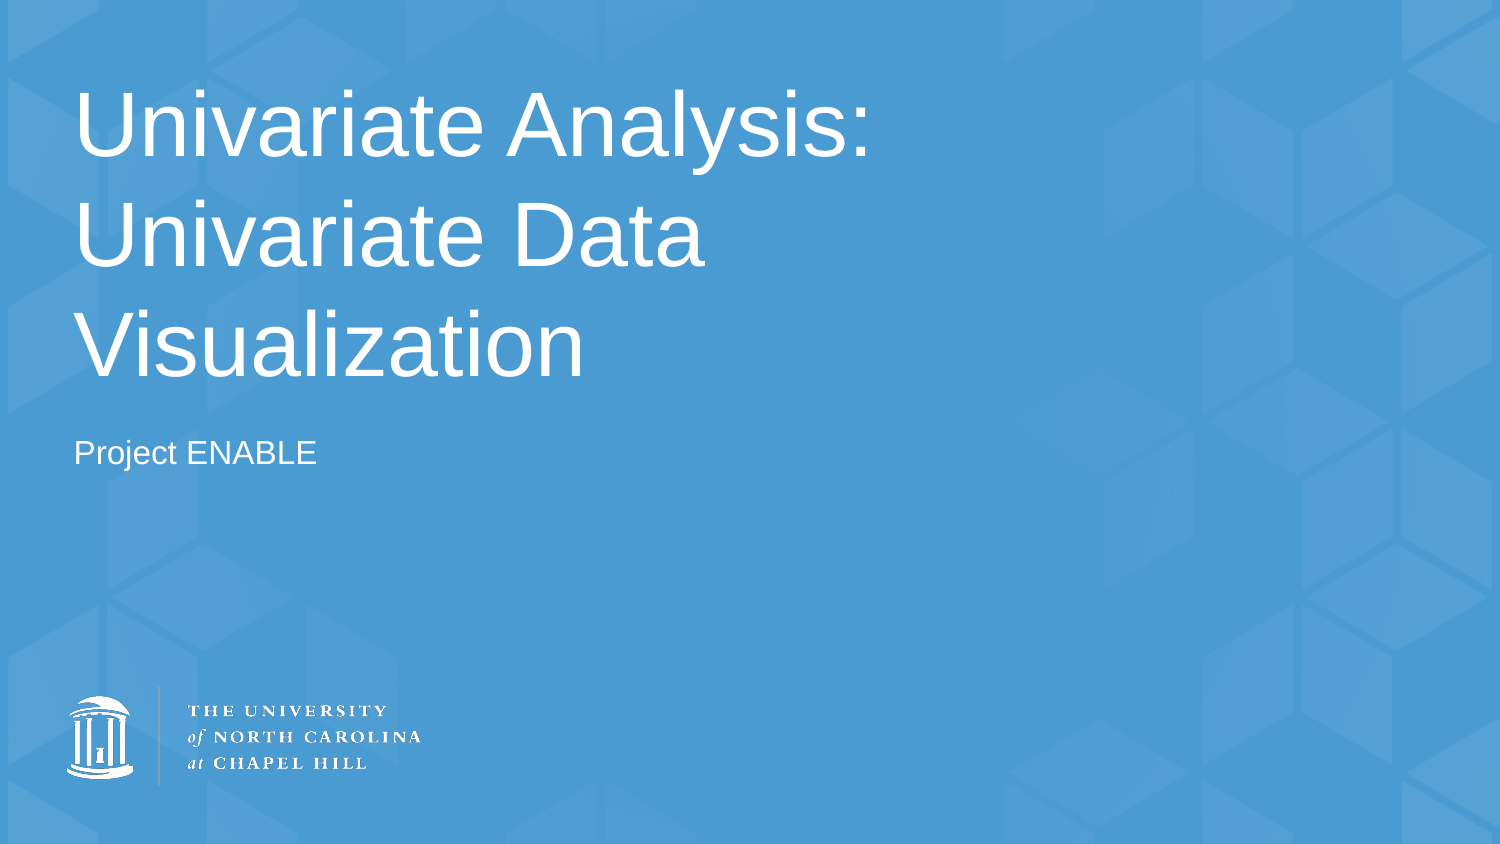

# Univariate Analysis: Univariate Data Visualization
Project ENABLE